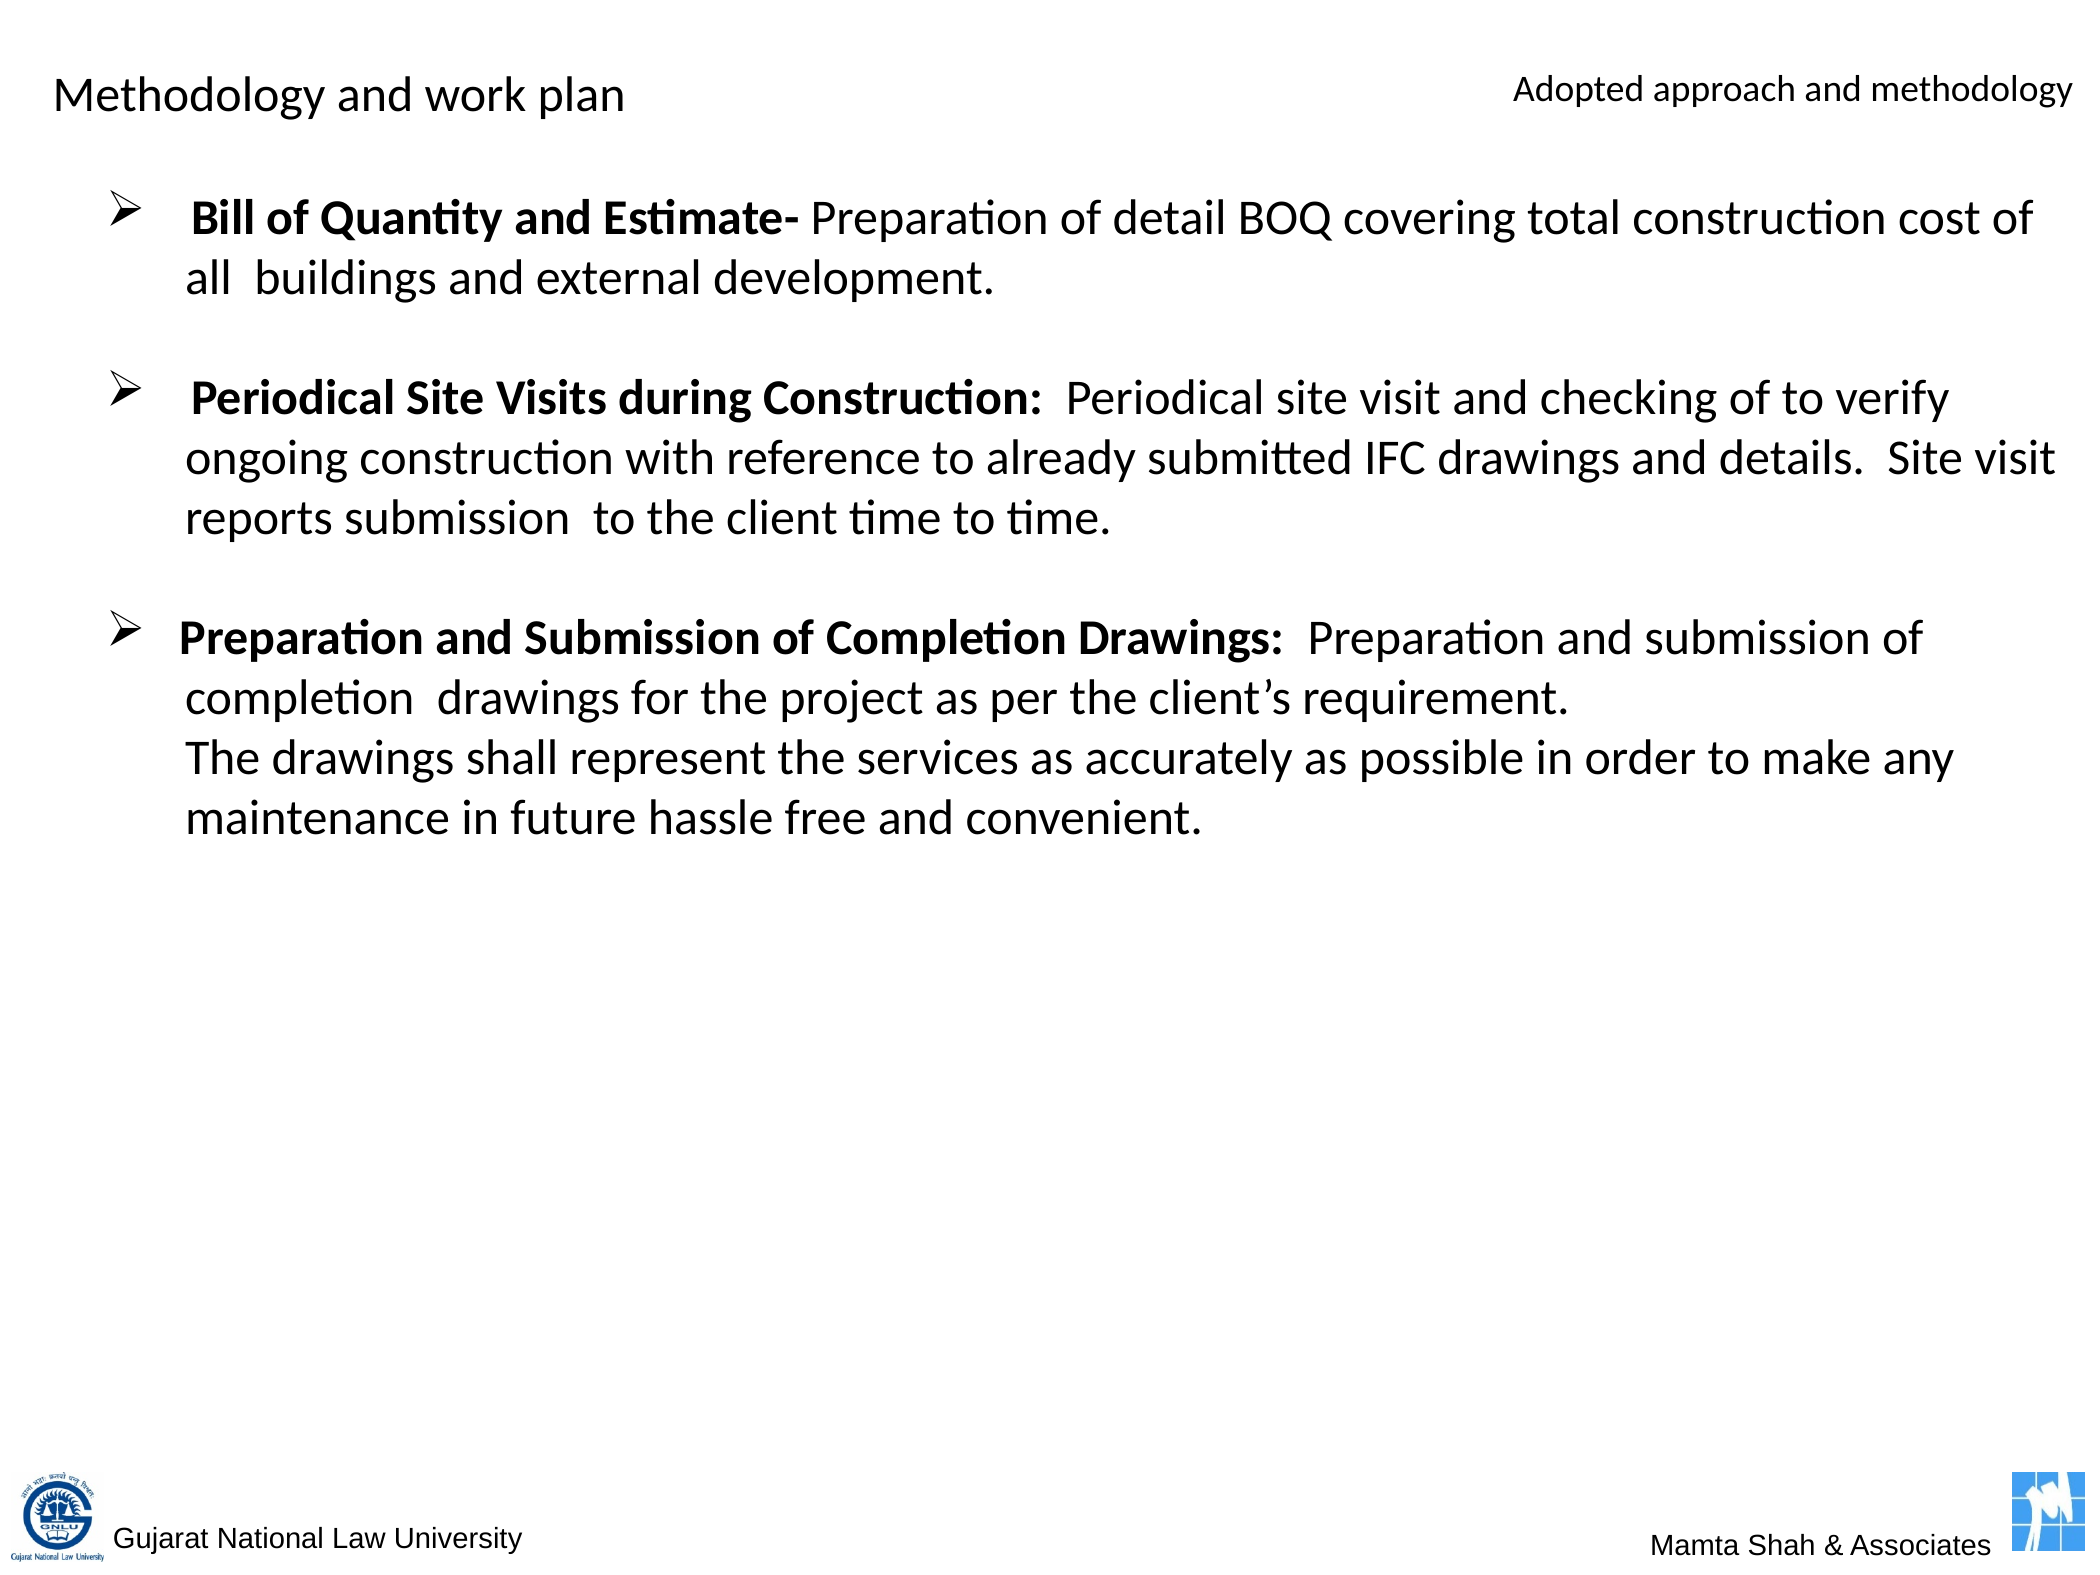

Methodology and work plan
Adopted approach and methodology
    Bill of Quantity and Estimate- Preparation of detail BOQ covering total construction cost of
       all  buildings and external development.

    Periodical Site Visits during Construction:  Periodical site visit and checking of to verify
       ongoing construction with reference to already submitted IFC drawings and details.  Site visit
       reports submission  to the client time to time.

   Preparation and Submission of Completion Drawings:  Preparation and submission of
       completion  drawings for the project as per the client’s requirement.
       The drawings shall represent the services as accurately as possible in order to make any
       maintenance in future hassle free and convenient.